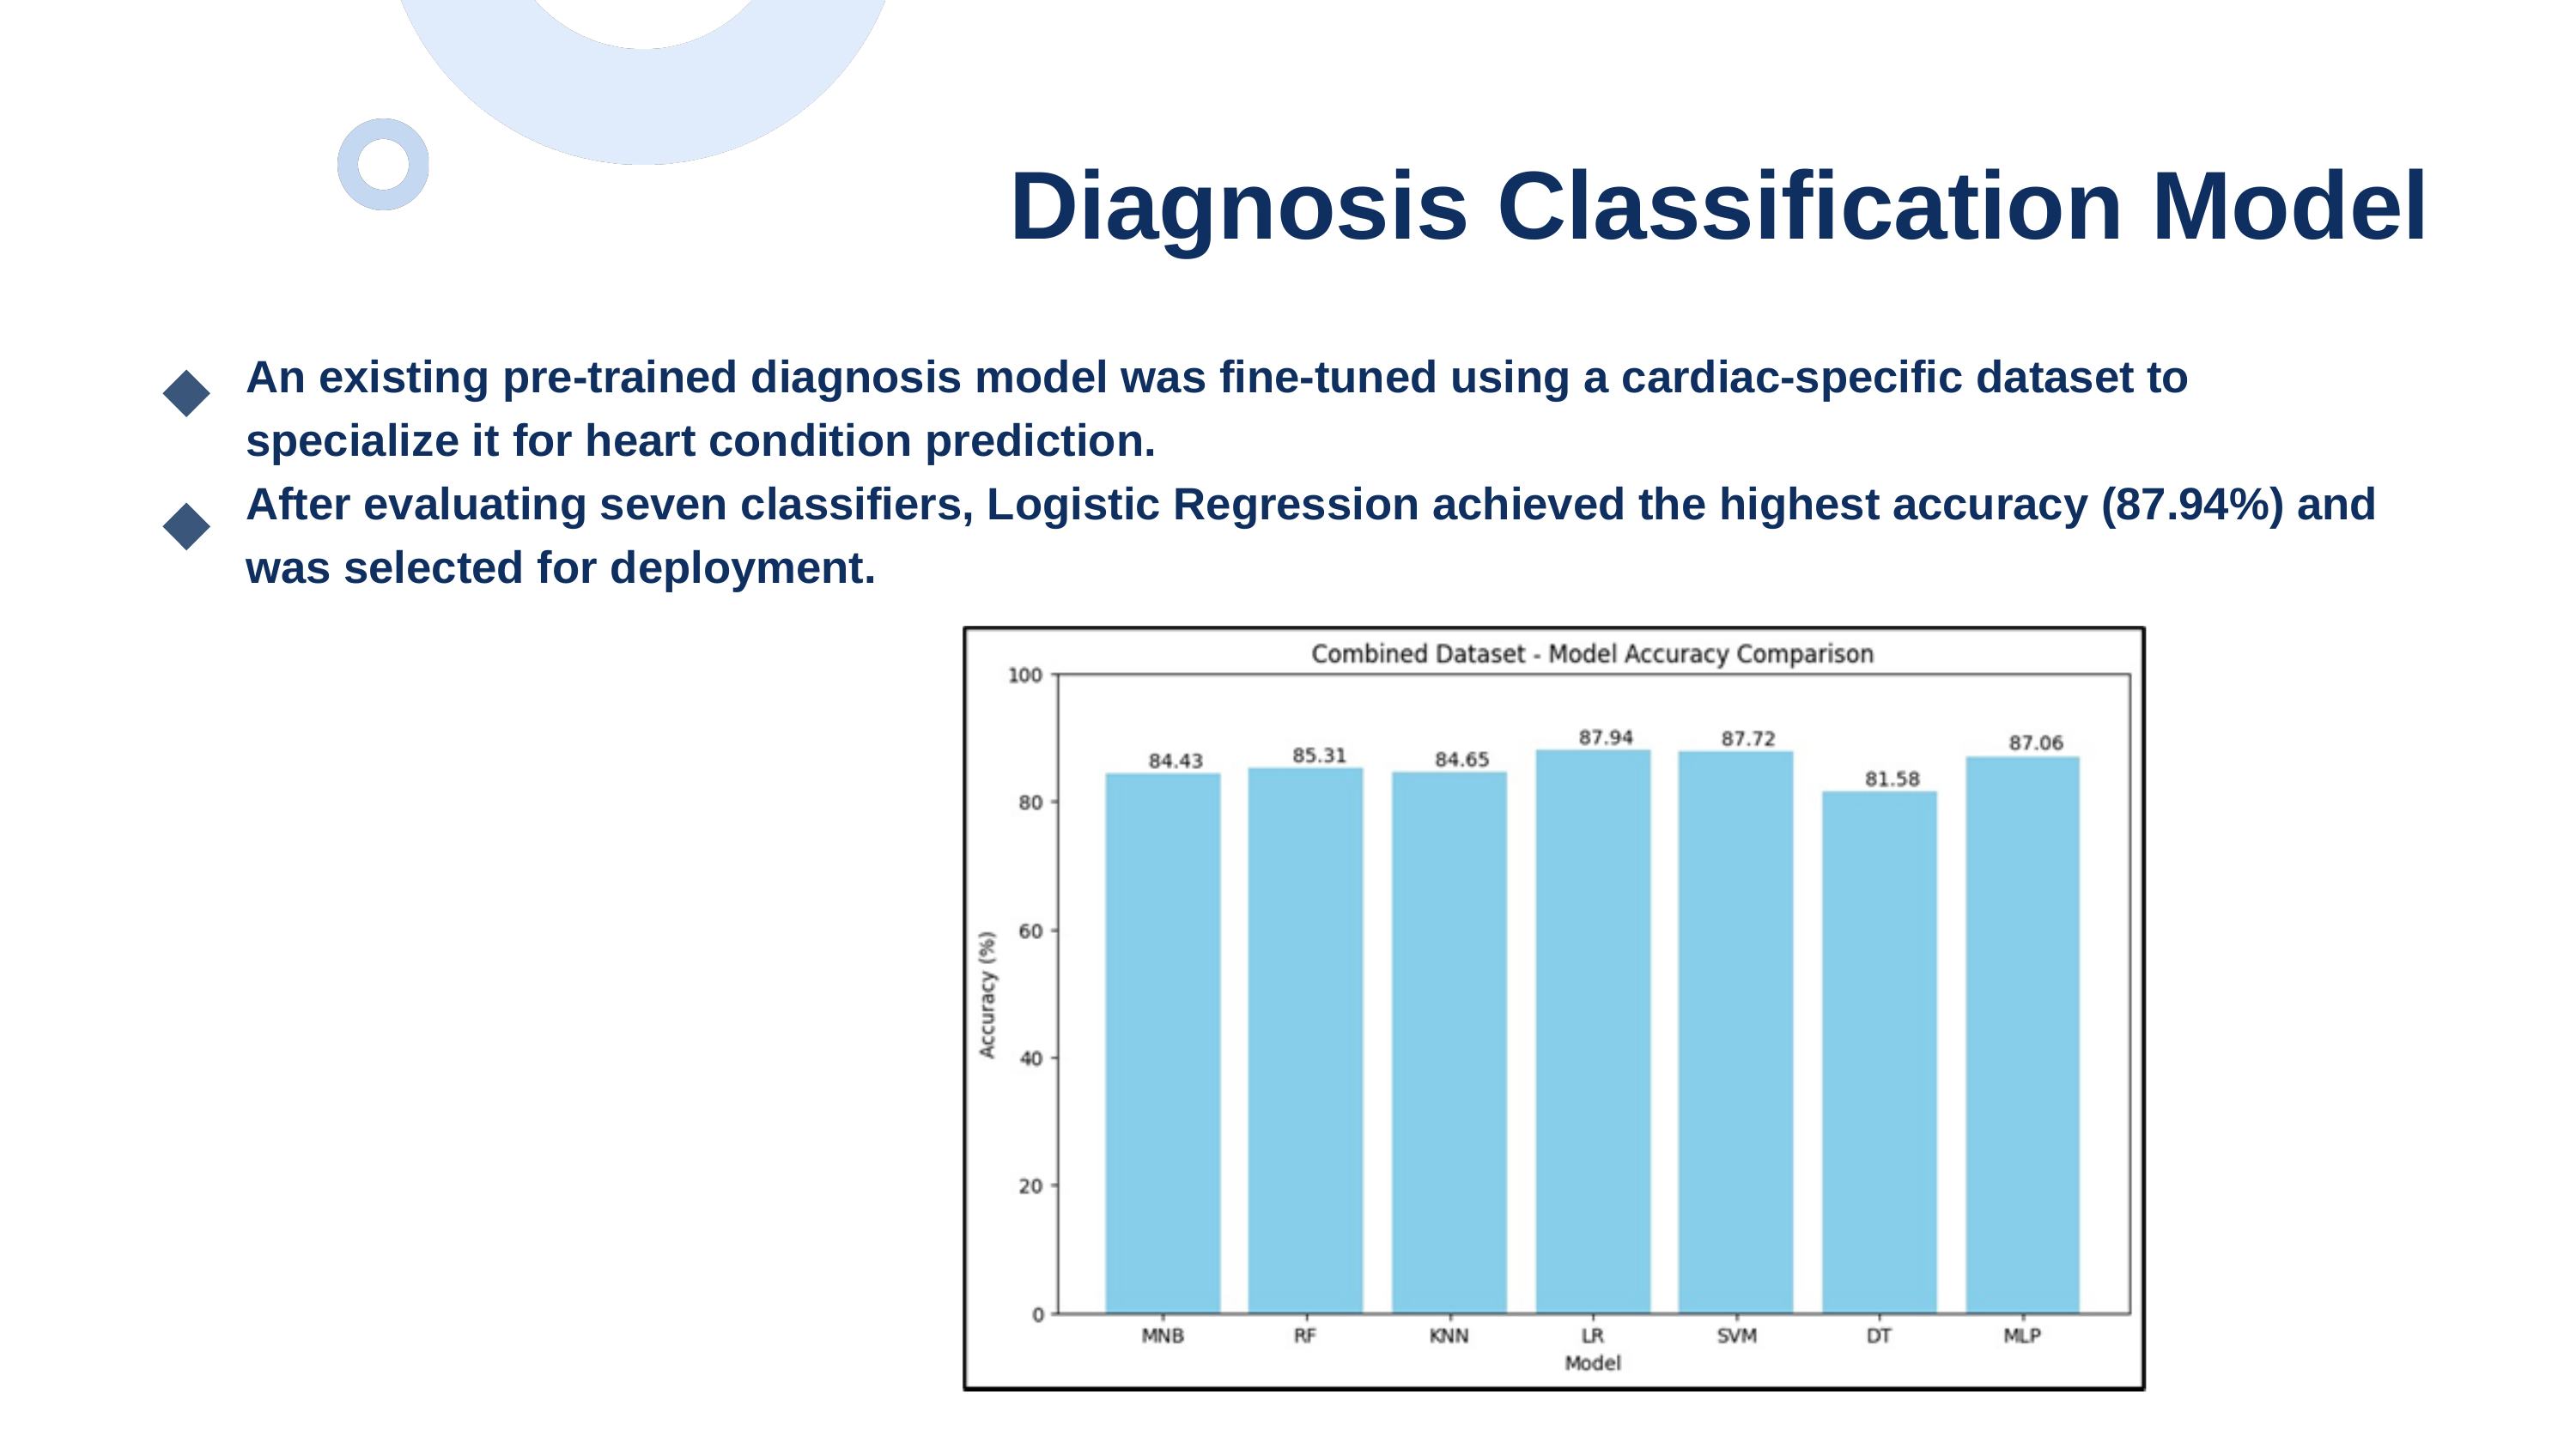

Diagnosis Classification Model
An existing pre-trained diagnosis model was fine-tuned using a cardiac-specific dataset to specialize it for heart condition prediction.
After evaluating seven classifiers, Logistic Regression achieved the highest accuracy (87.94%) and was selected for deployment.